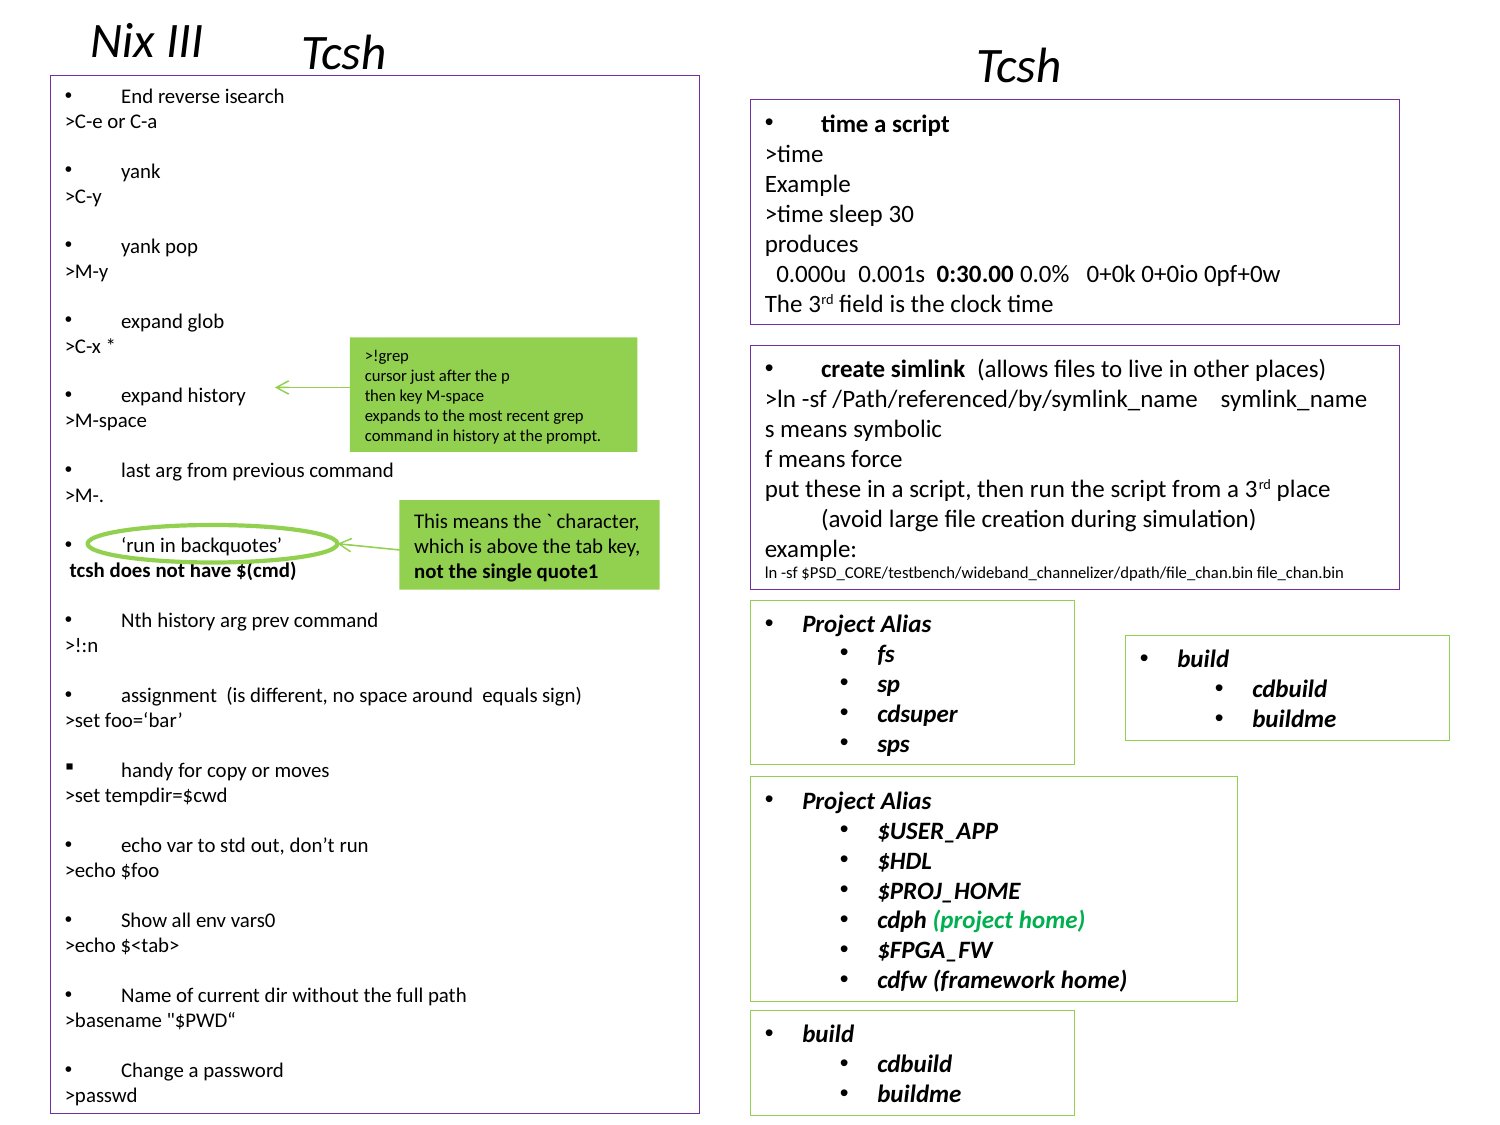

# Nix III
Tcsh
Tcsh
End reverse isearch
>C-e or C-a

yank
>C-y

yank pop
>M-y

expand glob
>C-x *

expand history
>M-space

last arg from previous command
>M-.

‘run in backquotes’
 tcsh does not have $(cmd)

Nth history arg prev command
>!:n

assignment  (is different, no space around  equals sign)
>set foo=‘bar’

handy for copy or moves
>set tempdir=$cwd

echo var to std out, don’t run
>echo $foo

Show all env vars0
>echo $<tab>

Name of current dir without the full path
>basename "$PWD“

Change a password
>passwd
time a script
>time
Example
>time sleep 30
produces
  0.000u  0.001s  0:30.00 0.0%   0+0k 0+0io 0pf+0w
The 3rd field is the clock time
>!grep
cursor just after the p
then key M-space
expands to the most recent grep
command in history at the prompt.
create simlink  (allows files to live in other places)
>ln -sf /Path/referenced/by/symlink_name    symlink_name
s means symbolic
f means force
put these in a script, then run the script from a 3rd place (avoid large file creation during simulation)
example:
ln -sf $PSD_CORE/testbench/wideband_channelizer/dpath/file_chan.bin file_chan.bin
This means the ` character,
which is above the tab key,
not the single quote1

Project Alias
fs
sp
cdsuper
sps
build
cdbuild
buildme
Project Alias
$USER_APP
$HDL
$PROJ_HOME
cdph (project home)
$FPGA_FW
cdfw (framework home)
build
cdbuild
buildme